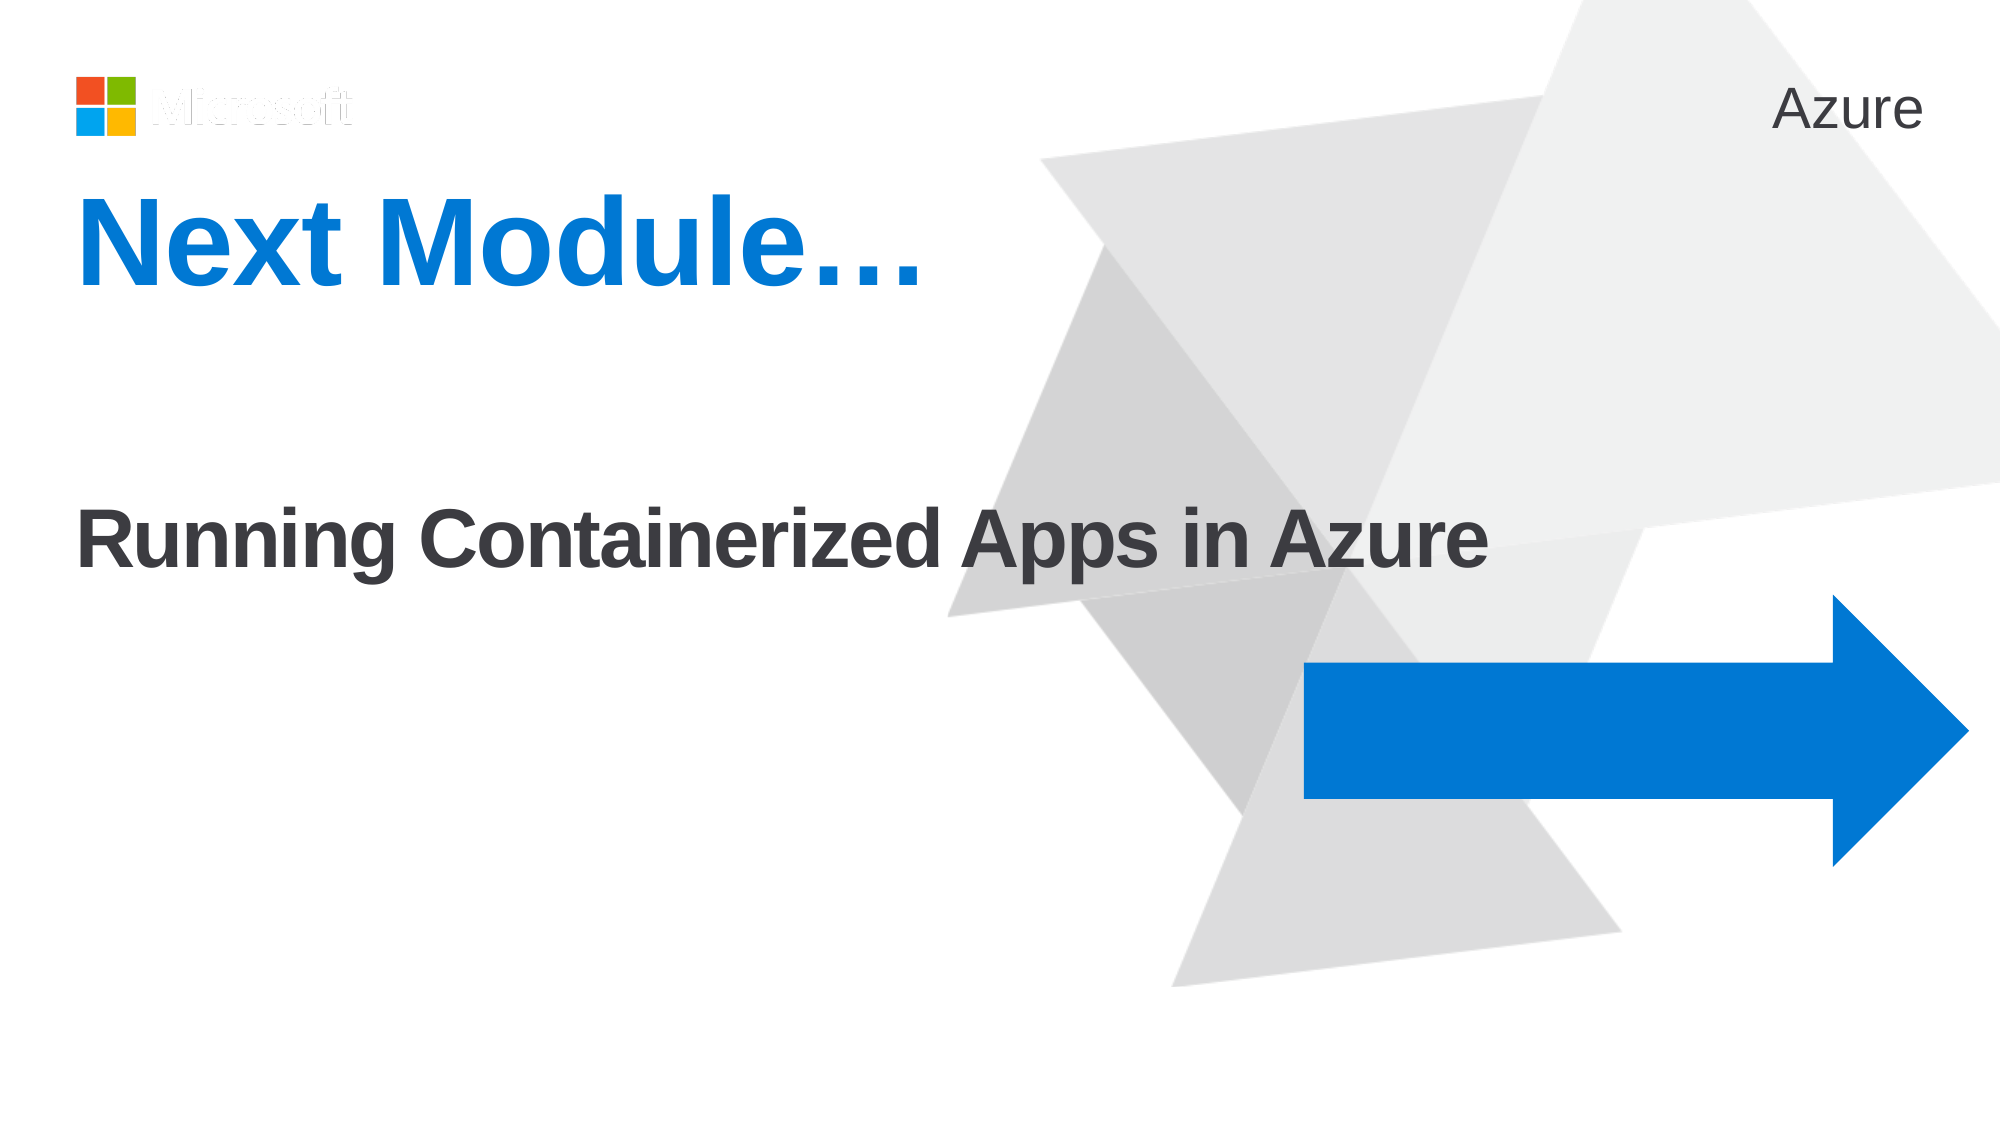

# Next Module…
Running Containerized Apps in Azure

@pdtit		@007FFFlearning